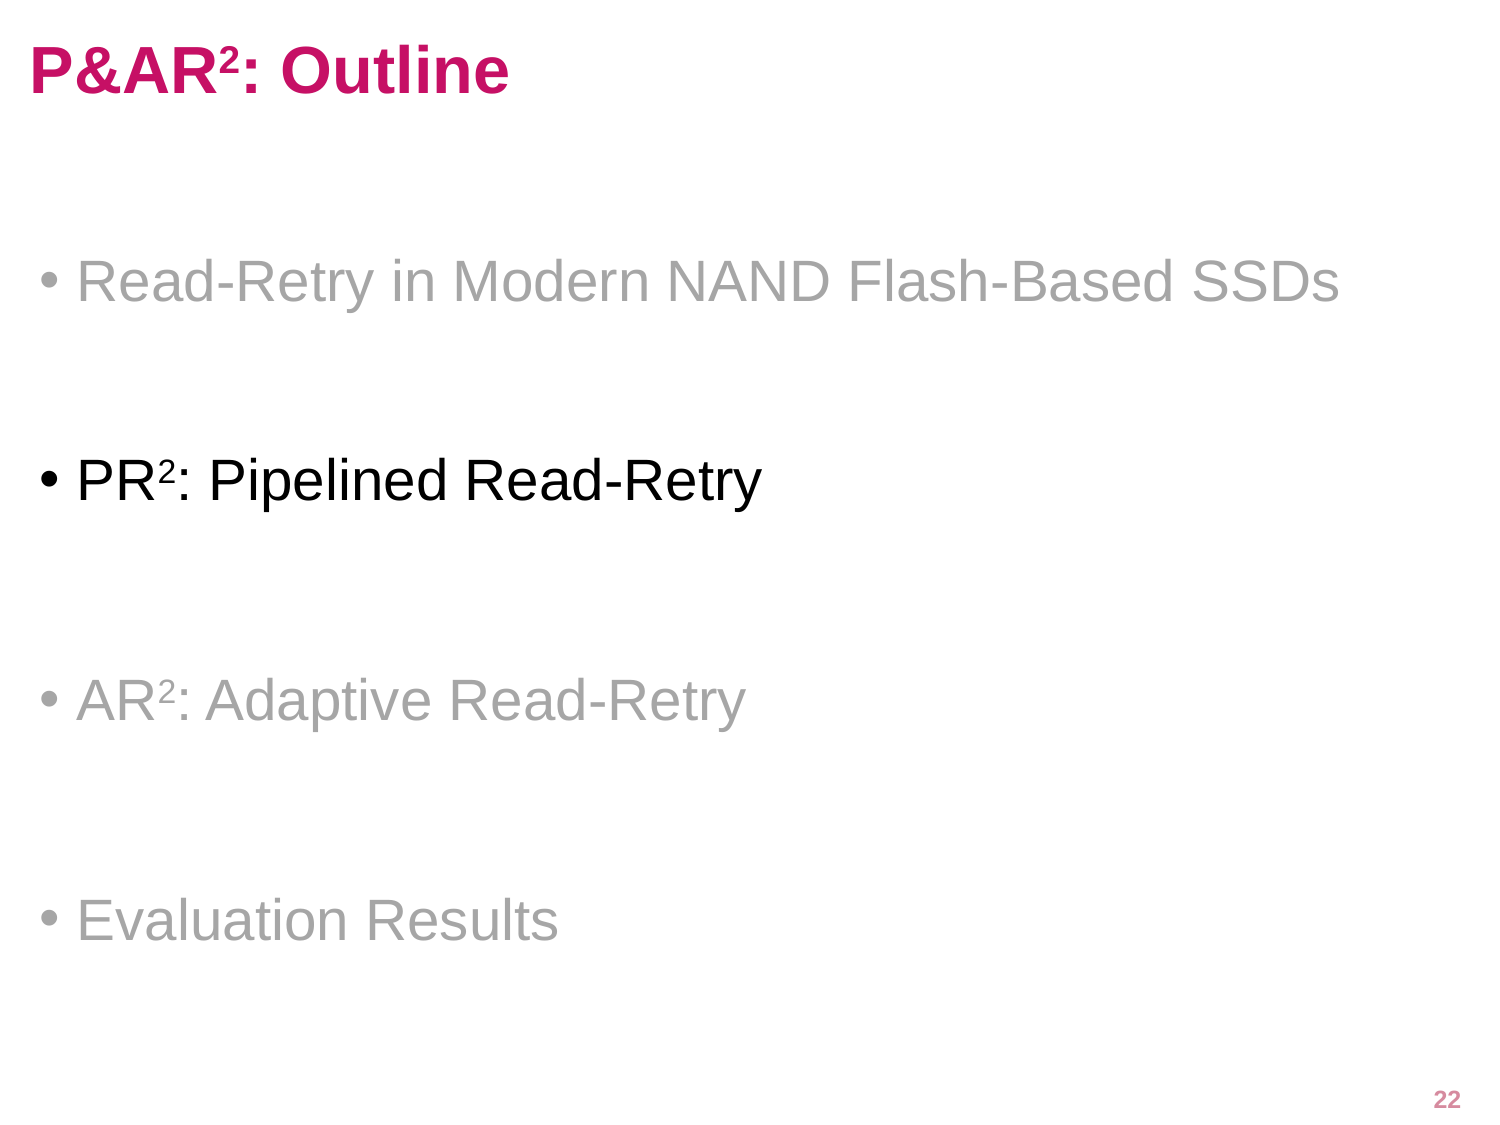

# P&AR2: Outline
Read-Retry in Modern NAND Flash-Based SSDs

PR2: Pipelined Read-Retry

AR2: Adaptive Read-Retry

Evaluation Results
22